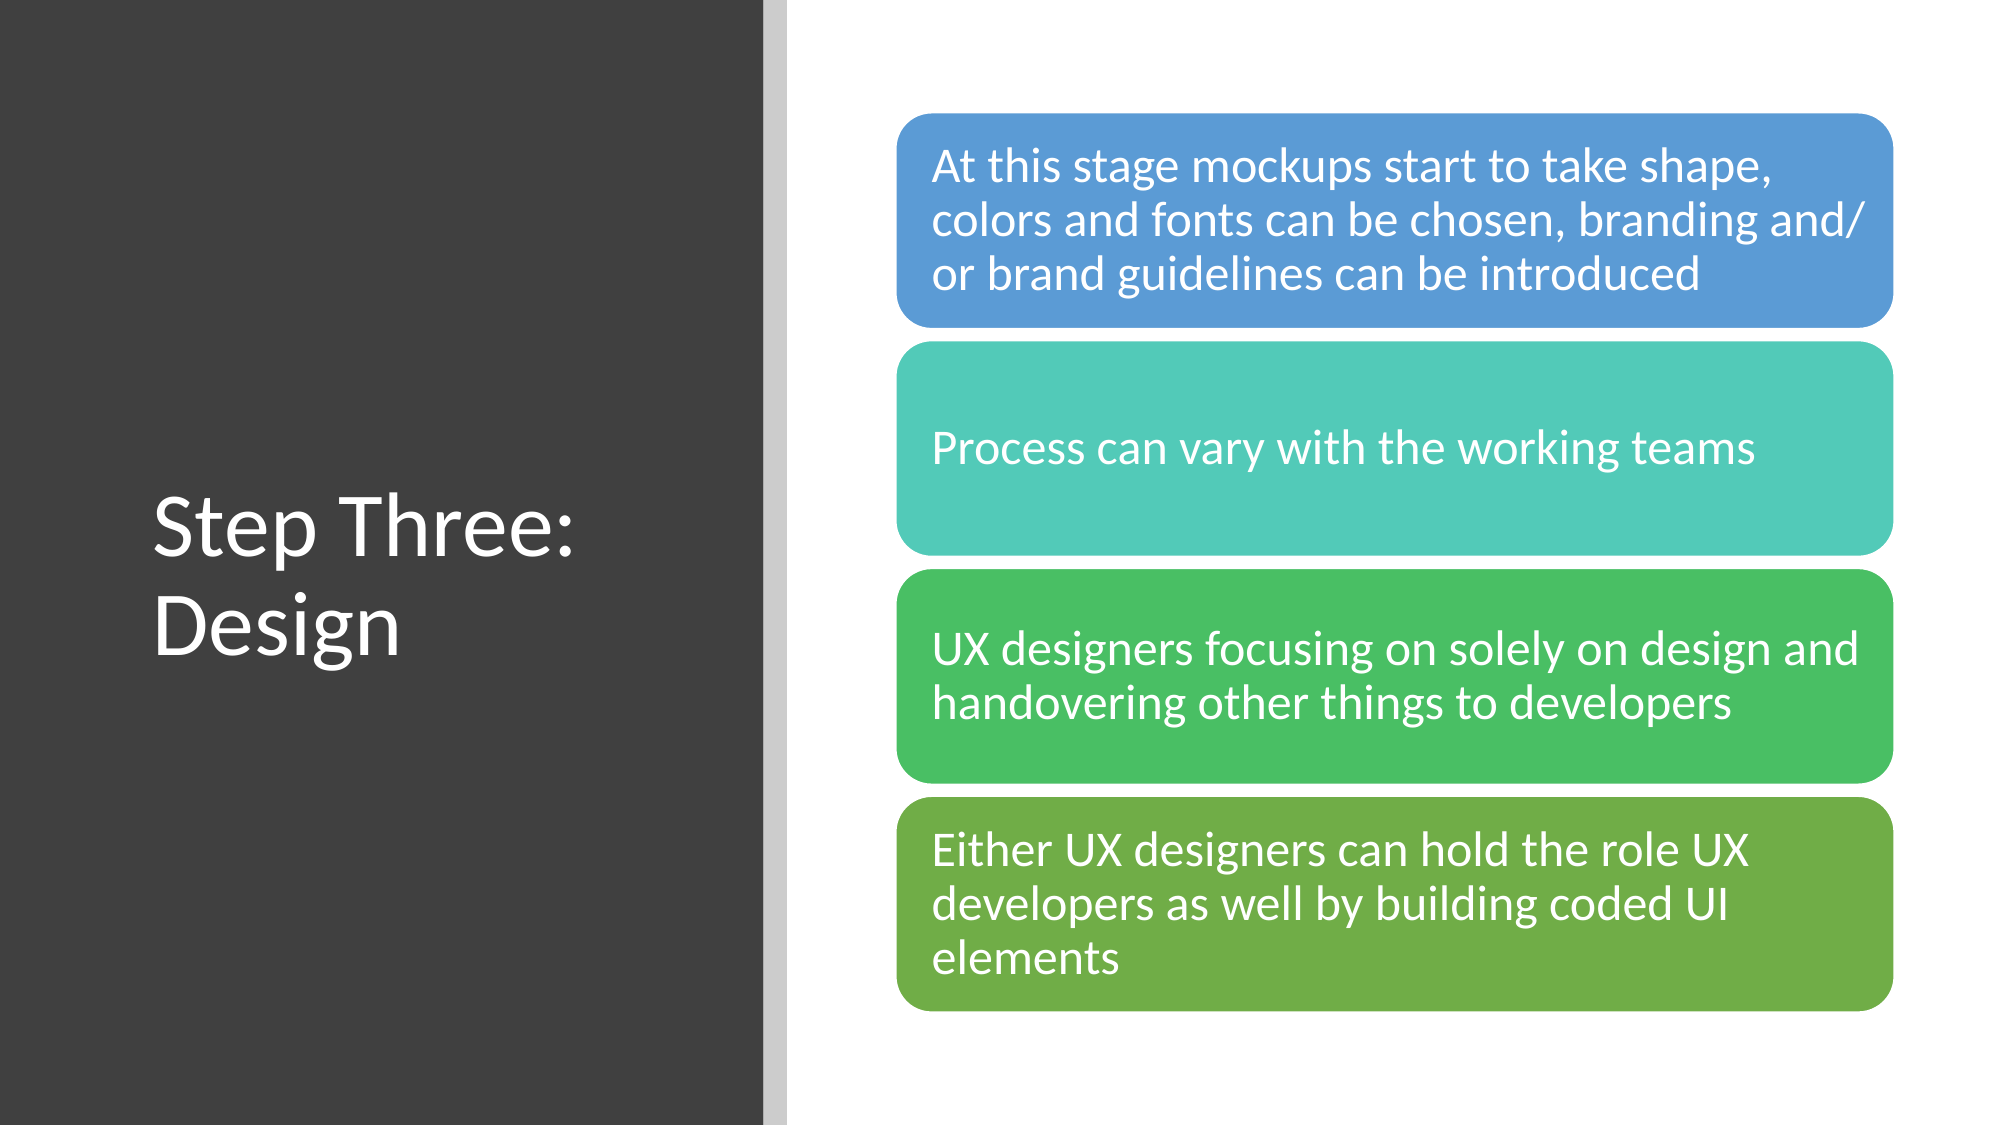

At this stage mockups start to take shape, colors and fonts can be chosen, branding and/ or brand guidelines can be introduced
Process can vary with the working teams
UX designers focusing on solely on design and handovering other things to developers
Either UX designers can hold the role UX developers as well by building coded UI elements
# Step Three: Design